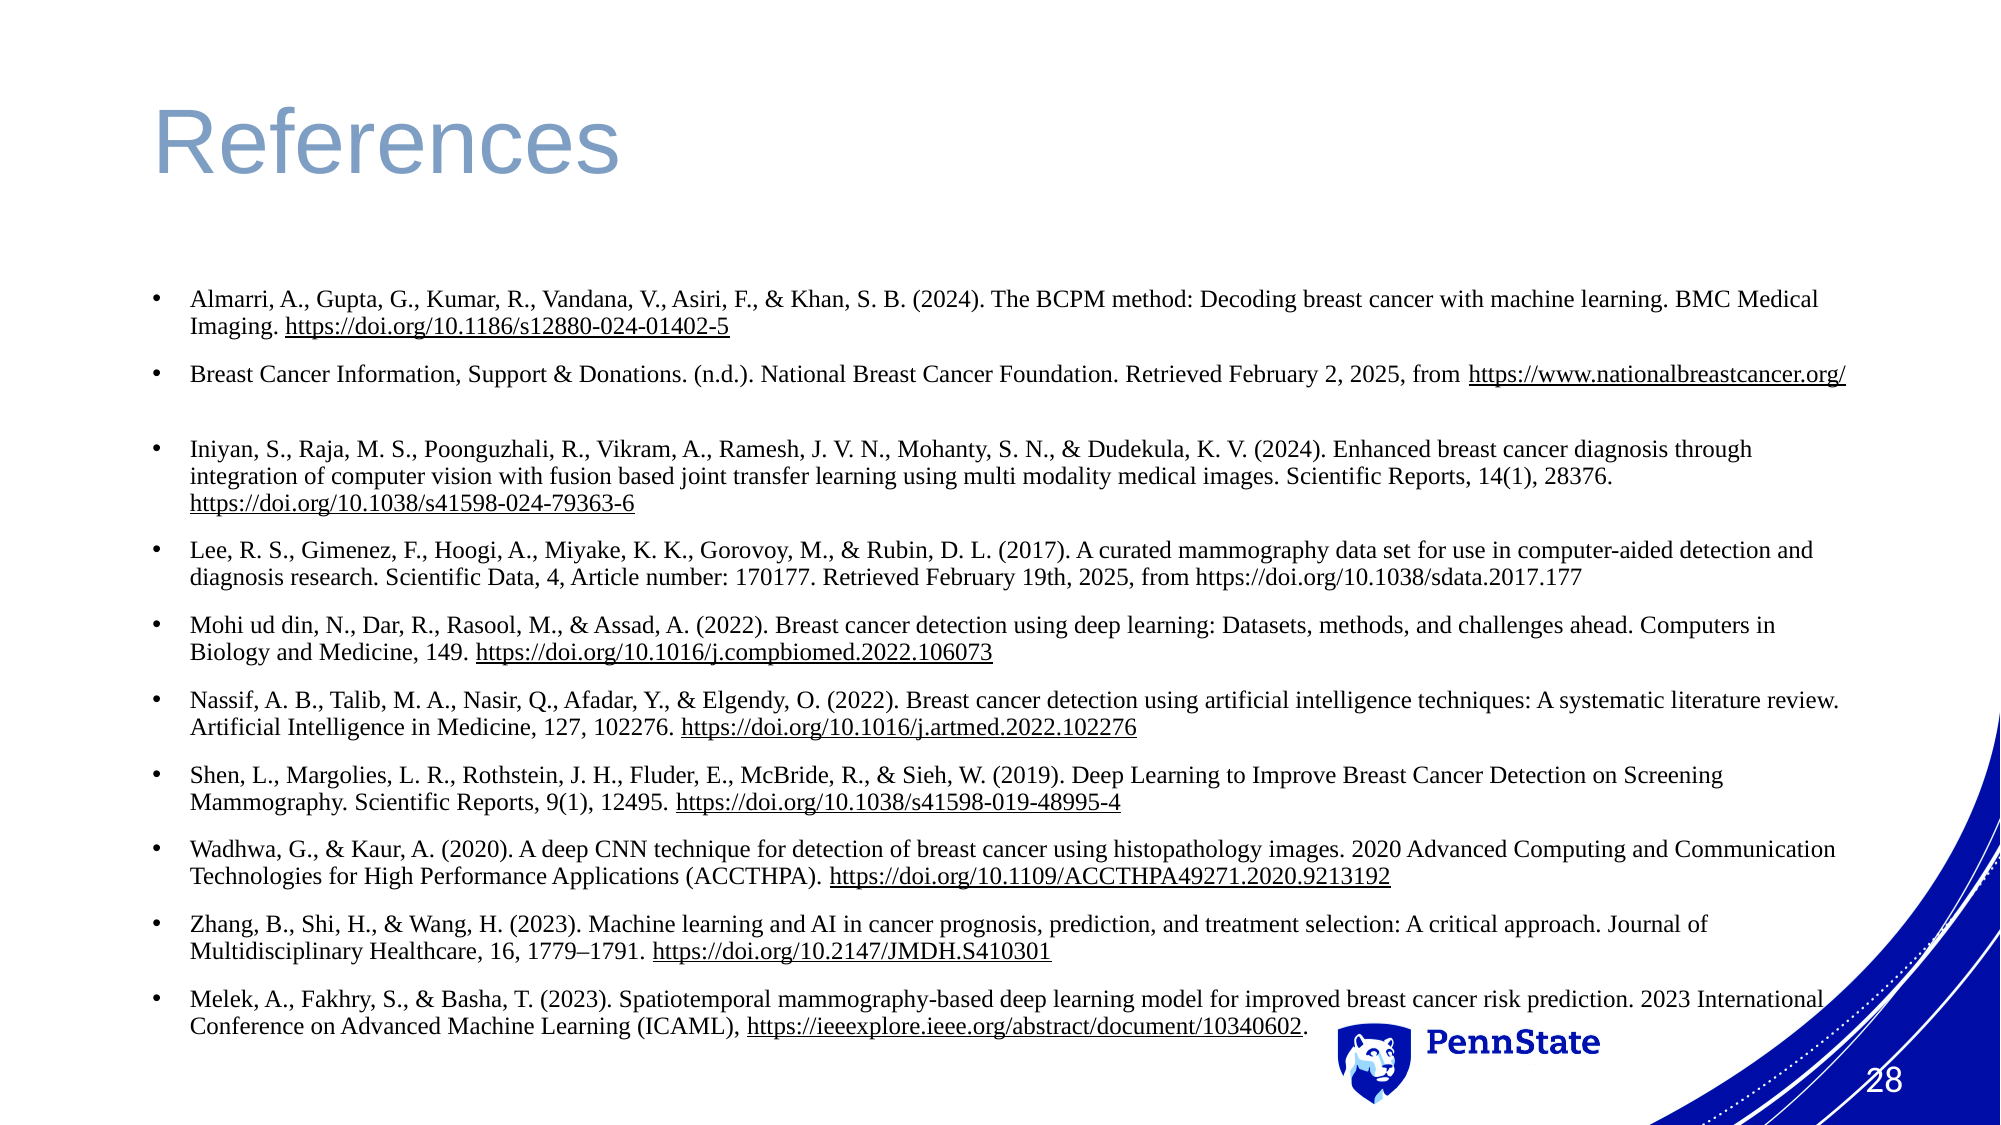

# References

Almarri, A., Gupta, G., Kumar, R., Vandana, V., Asiri, F., & Khan, S. B. (2024). The BCPM method: Decoding breast cancer with machine learning. BMC Medical Imaging. https://doi.org/10.1186/s12880-024-01402-5
Breast Cancer Information, Support & Donations. (n.d.). National Breast Cancer Foundation. Retrieved February 2, 2025, from https://www.nationalbreastcancer.org/
Iniyan, S., Raja, M. S., Poonguzhali, R., Vikram, A., Ramesh, J. V. N., Mohanty, S. N., & Dudekula, K. V. (2024). Enhanced breast cancer diagnosis through integration of computer vision with fusion based joint transfer learning using multi modality medical images. Scientific Reports, 14(1), 28376. https://doi.org/10.1038/s41598-024-79363-6
Lee, R. S., Gimenez, F., Hoogi, A., Miyake, K. K., Gorovoy, M., & Rubin, D. L. (2017). A curated mammography data set for use in computer-aided detection and diagnosis research. Scientific Data, 4, Article number: 170177. Retrieved February 19th, 2025, from https://doi.org/10.1038/sdata.2017.177
Mohi ud din, N., Dar, R., Rasool, M., & Assad, A. (2022). Breast cancer detection using deep learning: Datasets, methods, and challenges ahead. Computers in Biology and Medicine, 149. https://doi.org/10.1016/j.compbiomed.2022.106073
Nassif, A. B., Talib, M. A., Nasir, Q., Afadar, Y., & Elgendy, O. (2022). Breast cancer detection using artificial intelligence techniques: A systematic literature review. Artificial Intelligence in Medicine, 127, 102276. https://doi.org/10.1016/j.artmed.2022.102276
Shen, L., Margolies, L. R., Rothstein, J. H., Fluder, E., McBride, R., & Sieh, W. (2019). Deep Learning to Improve Breast Cancer Detection on Screening Mammography. Scientific Reports, 9(1), 12495. https://doi.org/10.1038/s41598-019-48995-4
Wadhwa, G., & Kaur, A. (2020). A deep CNN technique for detection of breast cancer using histopathology images. 2020 Advanced Computing and Communication Technologies for High Performance Applications (ACCTHPA). https://doi.org/10.1109/ACCTHPA49271.2020.9213192
Zhang, B., Shi, H., & Wang, H. (2023). Machine learning and AI in cancer prognosis, prediction, and treatment selection: A critical approach. Journal of Multidisciplinary Healthcare, 16, 1779–1791. https://doi.org/10.2147/JMDH.S410301
Melek, A., Fakhry, S., & Basha, T. (2023). Spatiotemporal mammography-based deep learning model for improved breast cancer risk prediction. 2023 International Conference on Advanced Machine Learning (ICAML), https://ieeexplore.ieee.org/abstract/document/10340602.